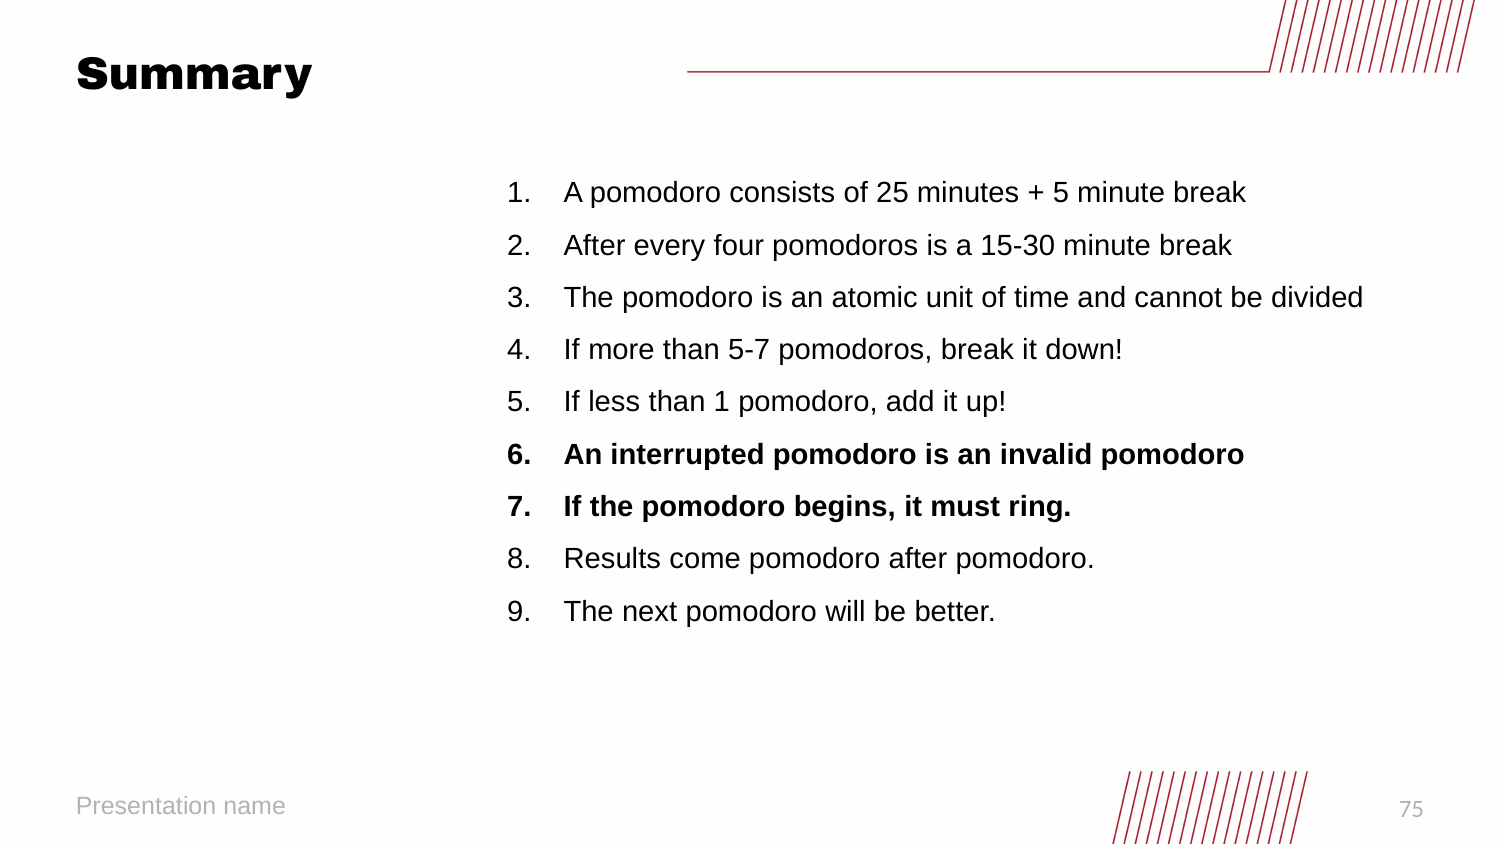

# Summary
A pomodoro consists of 25 minutes + 5 minute break
After every four pomodoros is a 15-30 minute break
The pomodoro is an atomic unit of time and cannot be divided
If more than 5-7 pomodoros, break it down!
If less than 1 pomodoro, add it up!
An interrupted pomodoro is an invalid pomodoro
If the pomodoro begins, it must ring.
Results come pomodoro after pomodoro.
The next pomodoro will be better.

Presentation name
75